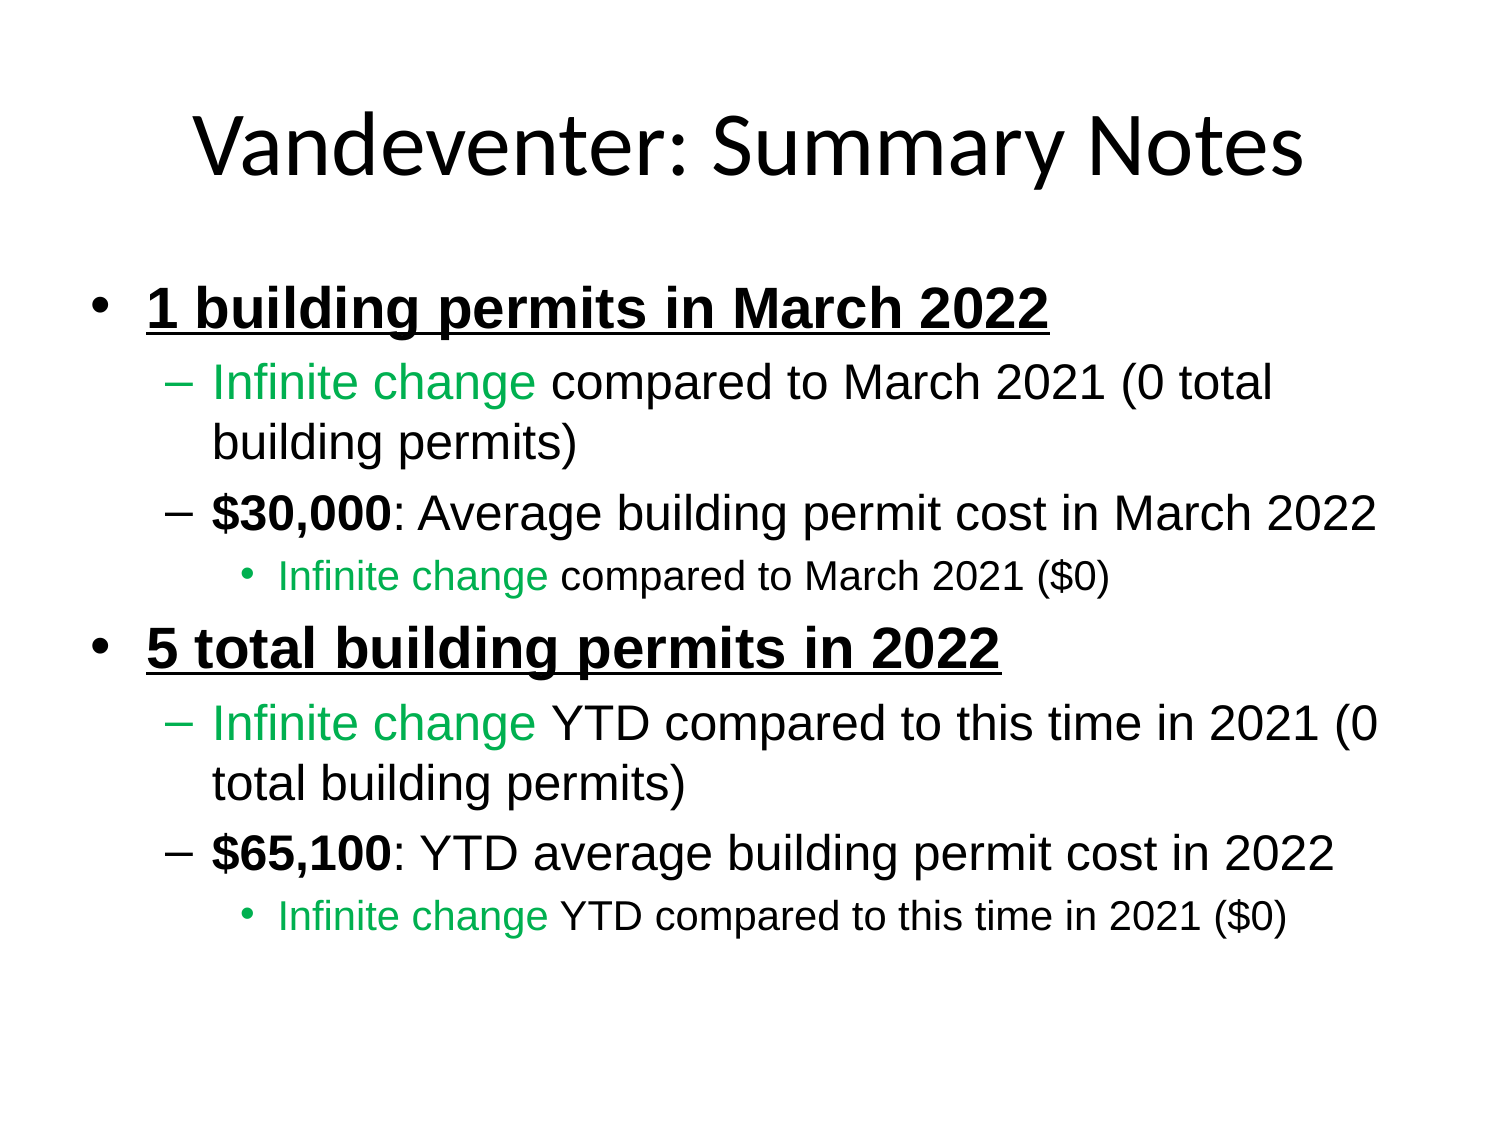

# Vandeventer: Summary Notes
1 building permits in March 2022
Infinite change compared to March 2021 (0 total building permits)
$30,000: Average building permit cost in March 2022
Infinite change compared to March 2021 ($0)
5 total building permits in 2022
Infinite change YTD compared to this time in 2021 (0 total building permits)
$65,100: YTD average building permit cost in 2022
Infinite change YTD compared to this time in 2021 ($0)